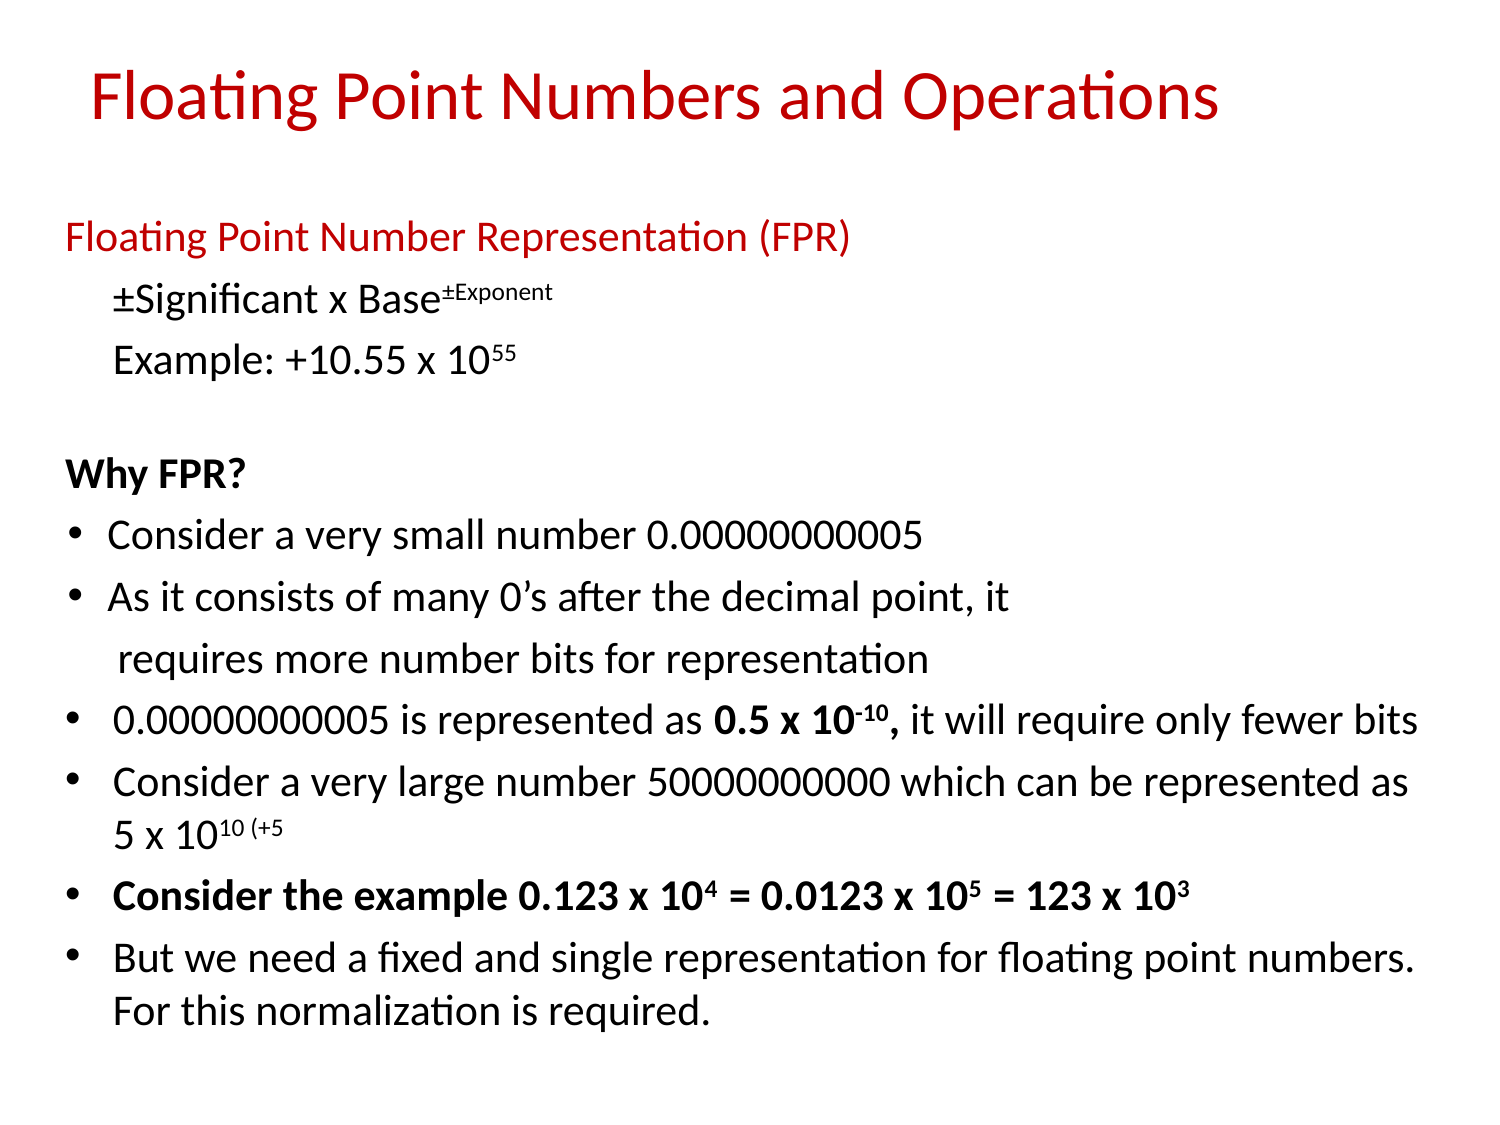

# Floating Point Numbers and Operations
Floating Point Number Representation (FPR)
			±Significant x Base±Exponent
	Example: +10.55 x 1055

Why FPR?
   Consider a very small number 0.00000000005
   As it consists of many 0’s after the decimal point, it
     requires more number bits for representation
0.00000000005 is represented as 0.5 x 10-10, it will require only fewer bits
Consider a very large number 50000000000 which can be represented as 5 x 1010 (+5
Consider the example 0.123 x 104  = 0.0123 x 105  = 123 x 103
But we need a fixed and single representation for floating point numbers. For this normalization is required.